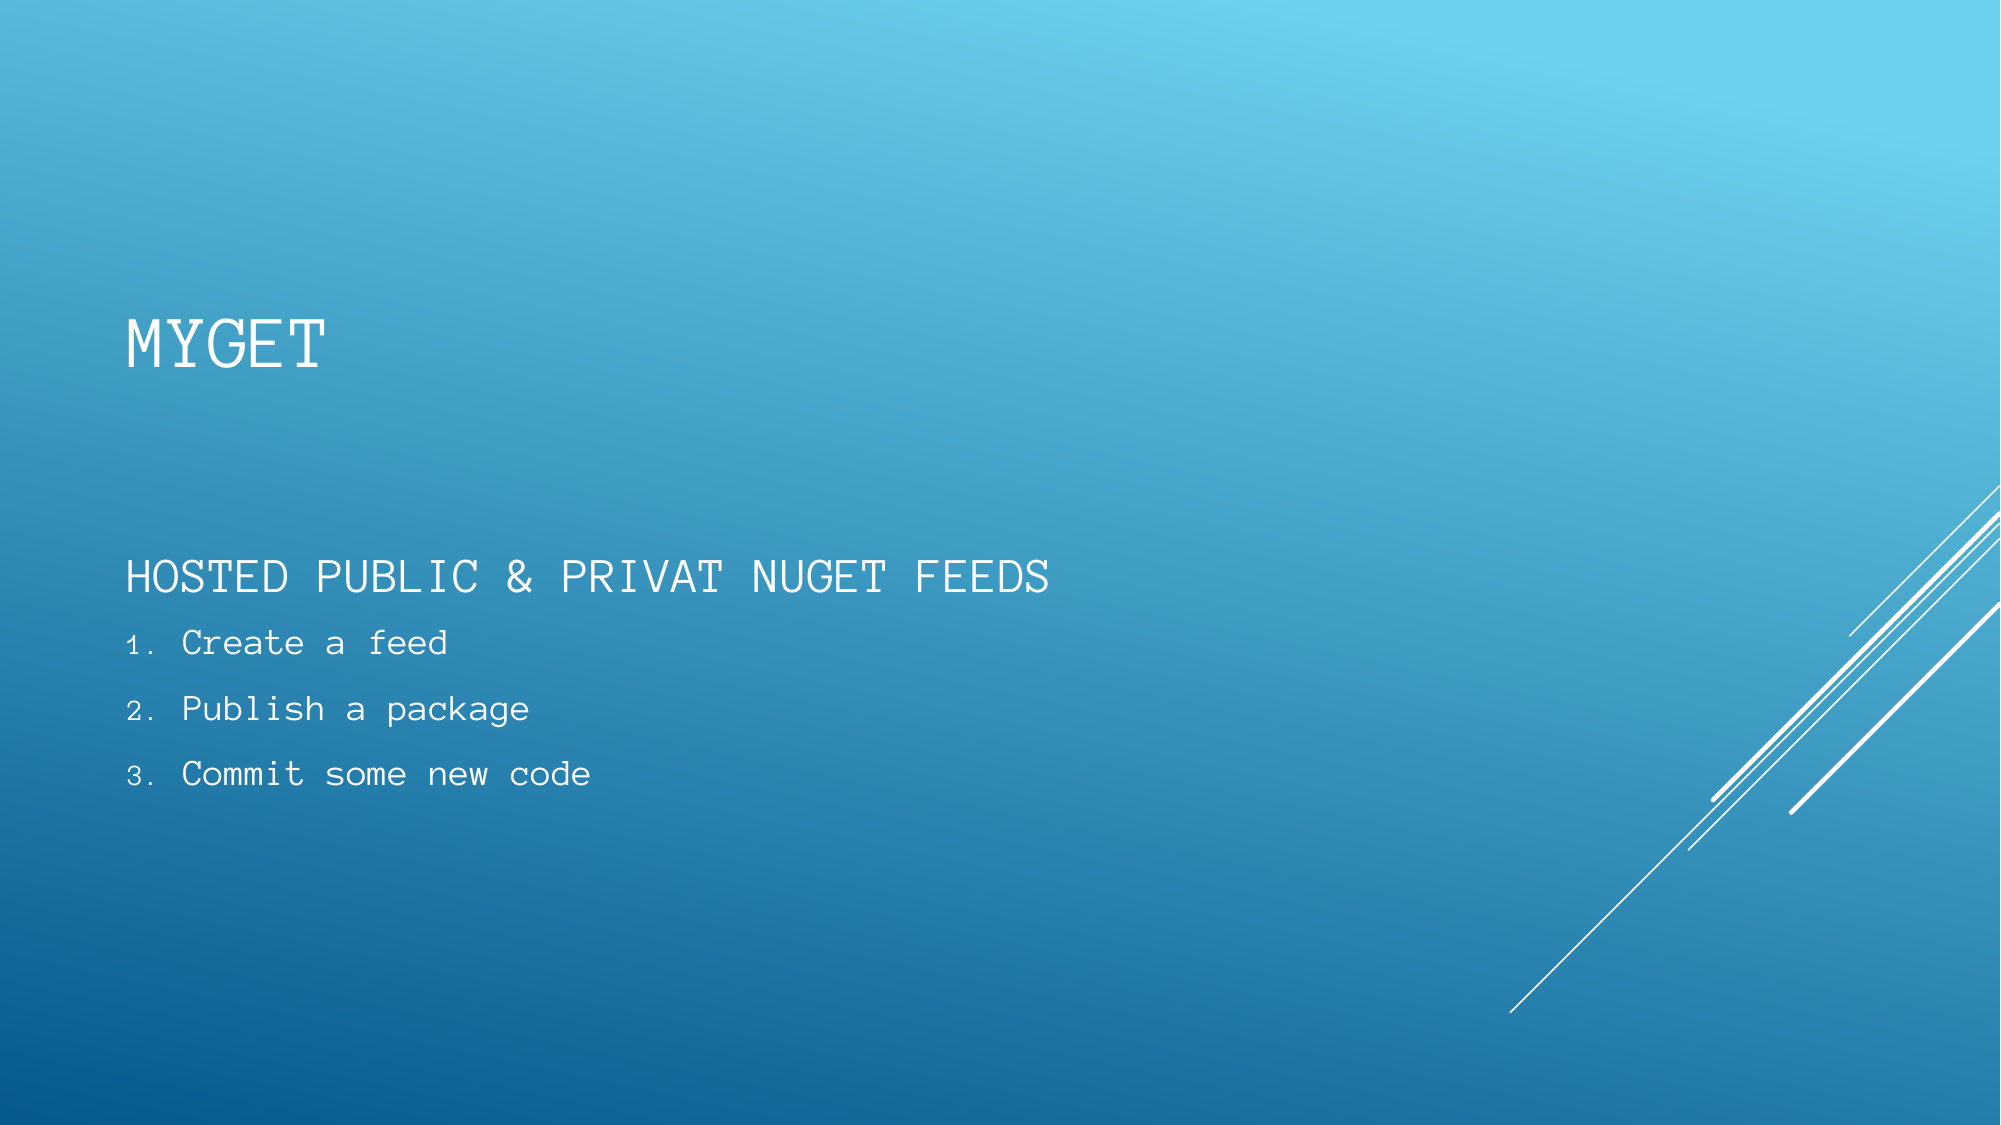

# MyGET
HOSTED PUBLIC & PRIVAT NUGET FEEDS
Create a feed
Publish a package
Commit some new code